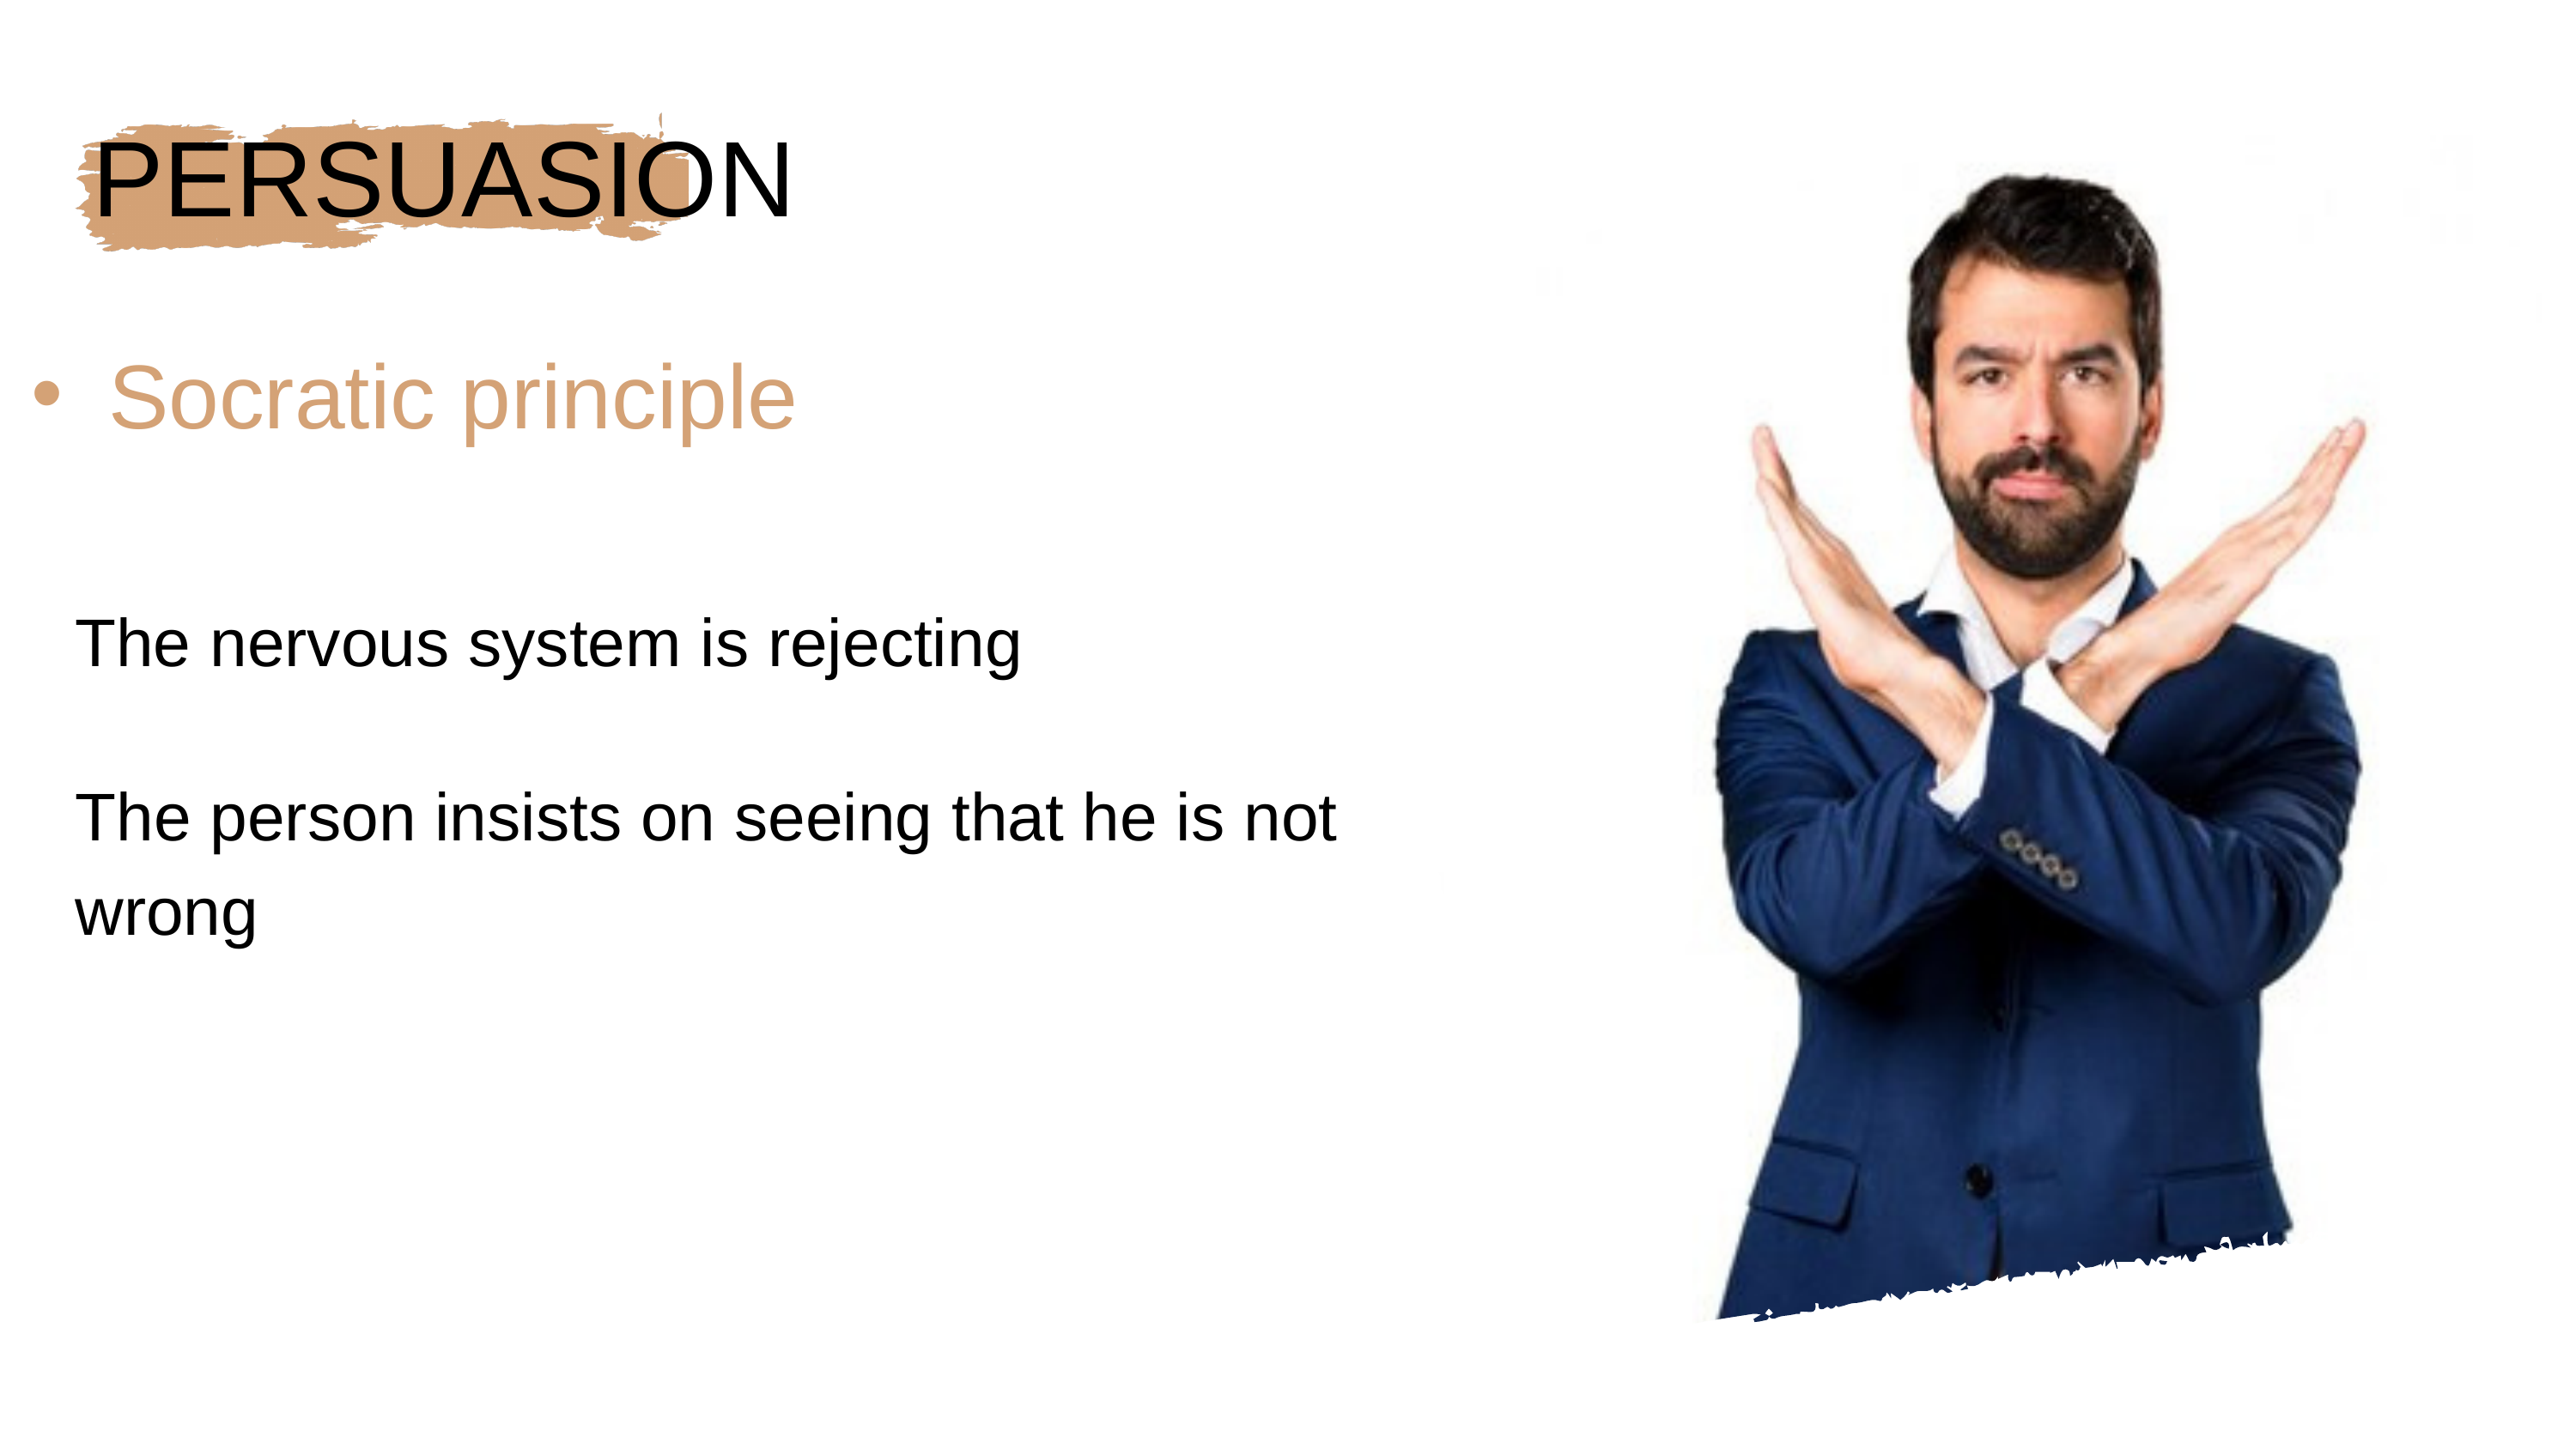

PERSUASION
Socratic principle
The nervous system is rejecting

The person insists on seeing that he is not wrong